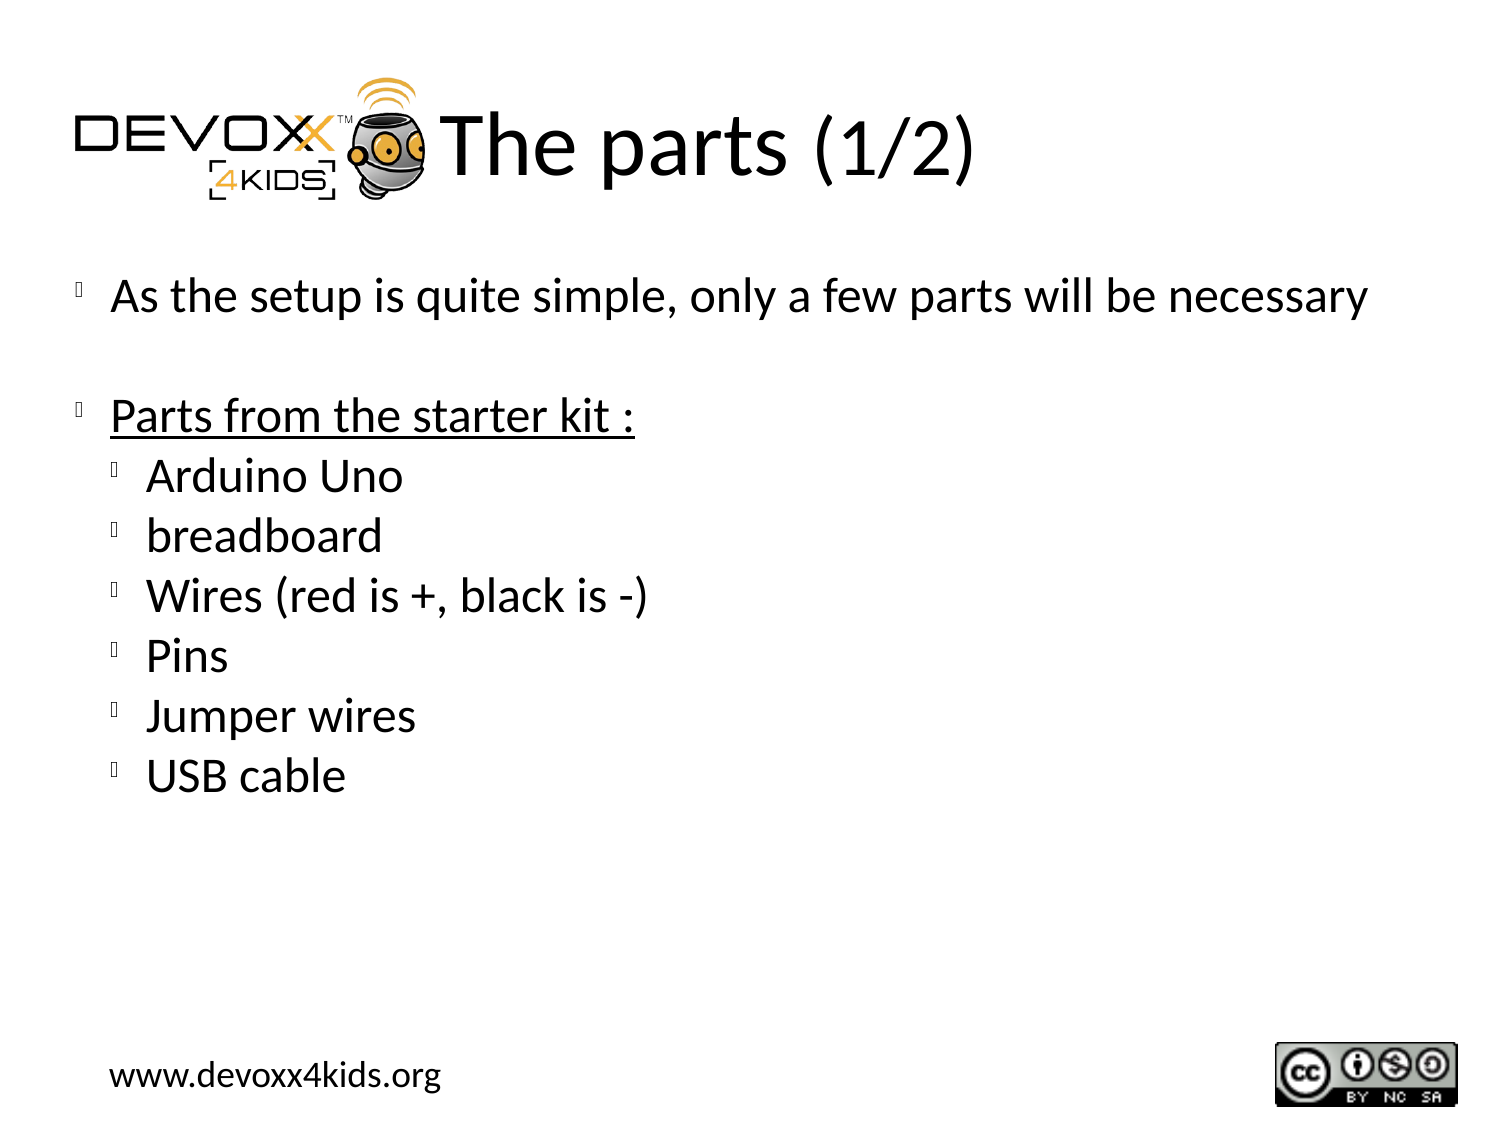

The parts (1/2)
As the setup is quite simple, only a few parts will be necessary

Parts from the starter kit :
Arduino Uno
breadboard
Wires (red is +, black is -)
Pins
Jumper wires
USB cable